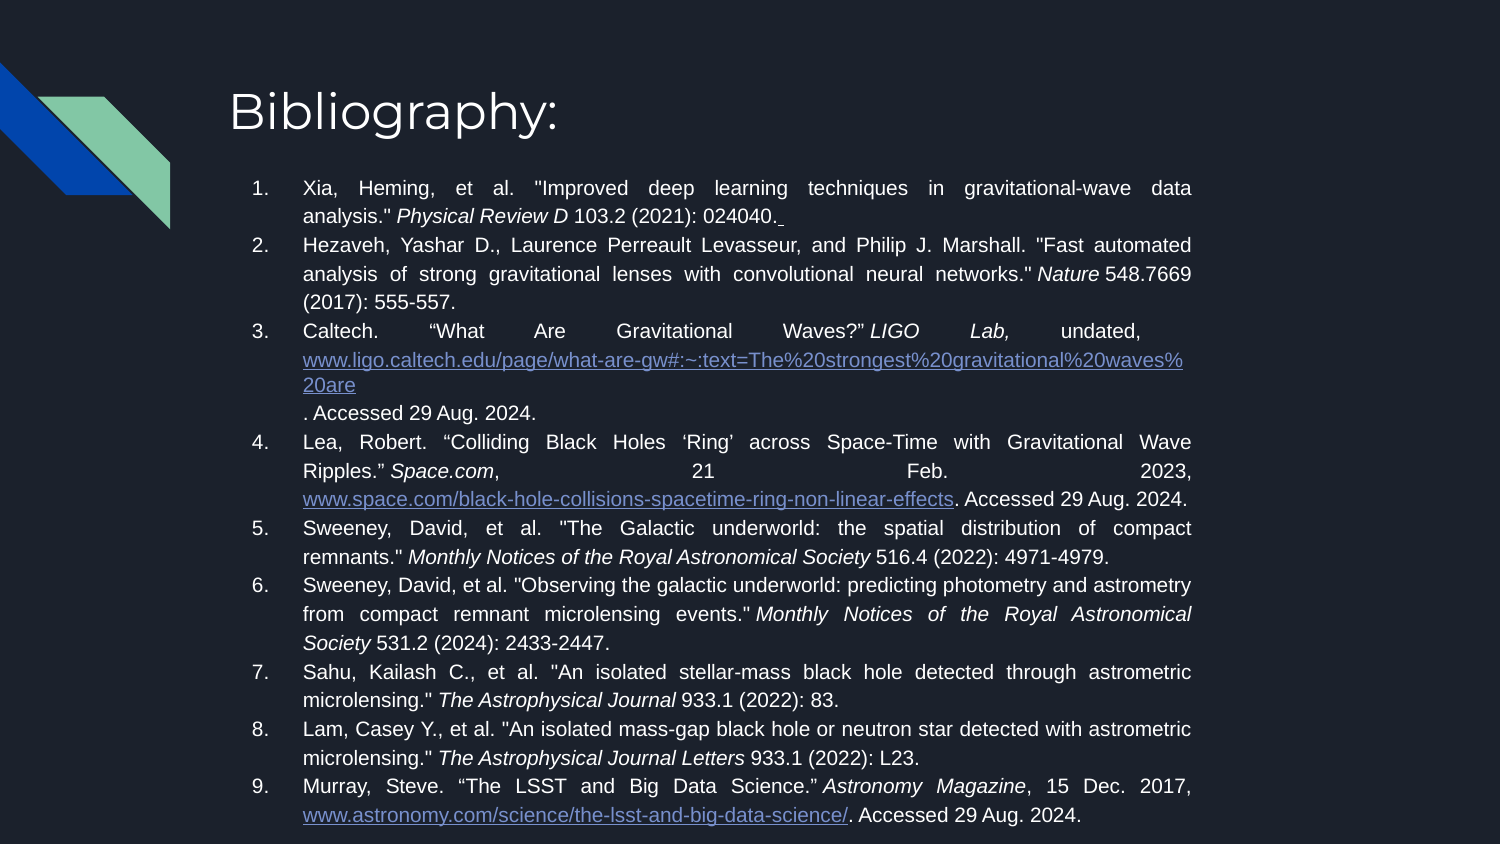

# Bibliography:
Xia, Heming, et al. "Improved deep learning techniques in gravitational-wave data analysis." Physical Review D 103.2 (2021): 024040.
Hezaveh, Yashar D., Laurence Perreault Levasseur, and Philip J. Marshall. "Fast automated analysis of strong gravitational lenses with convolutional neural networks." Nature 548.7669 (2017): 555-557.
Caltech. “What Are Gravitational Waves?” LIGO Lab, undated,  www.ligo.caltech.edu/page/what-are-gw#:~:text=The%20strongest%20gravitational%20waves%20are. Accessed 29 Aug. 2024.
Lea, Robert. “Colliding Black Holes ‘Ring’ across Space-Time with Gravitational Wave Ripples.” Space.com, 21 Feb. 2023, www.space.com/black-hole-collisions-spacetime-ring-non-linear-effects. Accessed 29 Aug. 2024.
Sweeney, David, et al. "The Galactic underworld: the spatial distribution of compact remnants." Monthly Notices of the Royal Astronomical Society 516.4 (2022): 4971-4979.
Sweeney, David, et al. "Observing the galactic underworld: predicting photometry and astrometry from compact remnant microlensing events." Monthly Notices of the Royal Astronomical Society 531.2 (2024): 2433-2447.
Sahu, Kailash C., et al. "An isolated stellar-mass black hole detected through astrometric microlensing." The Astrophysical Journal 933.1 (2022): 83.
Lam, Casey Y., et al. "An isolated mass-gap black hole or neutron star detected with astrometric microlensing." The Astrophysical Journal Letters 933.1 (2022): L23.
Murray, Steve. “The LSST and Big Data Science.” Astronomy Magazine, 15 Dec. 2017, www.astronomy.com/science/the-lsst-and-big-data-science/. Accessed 29 Aug. 2024.